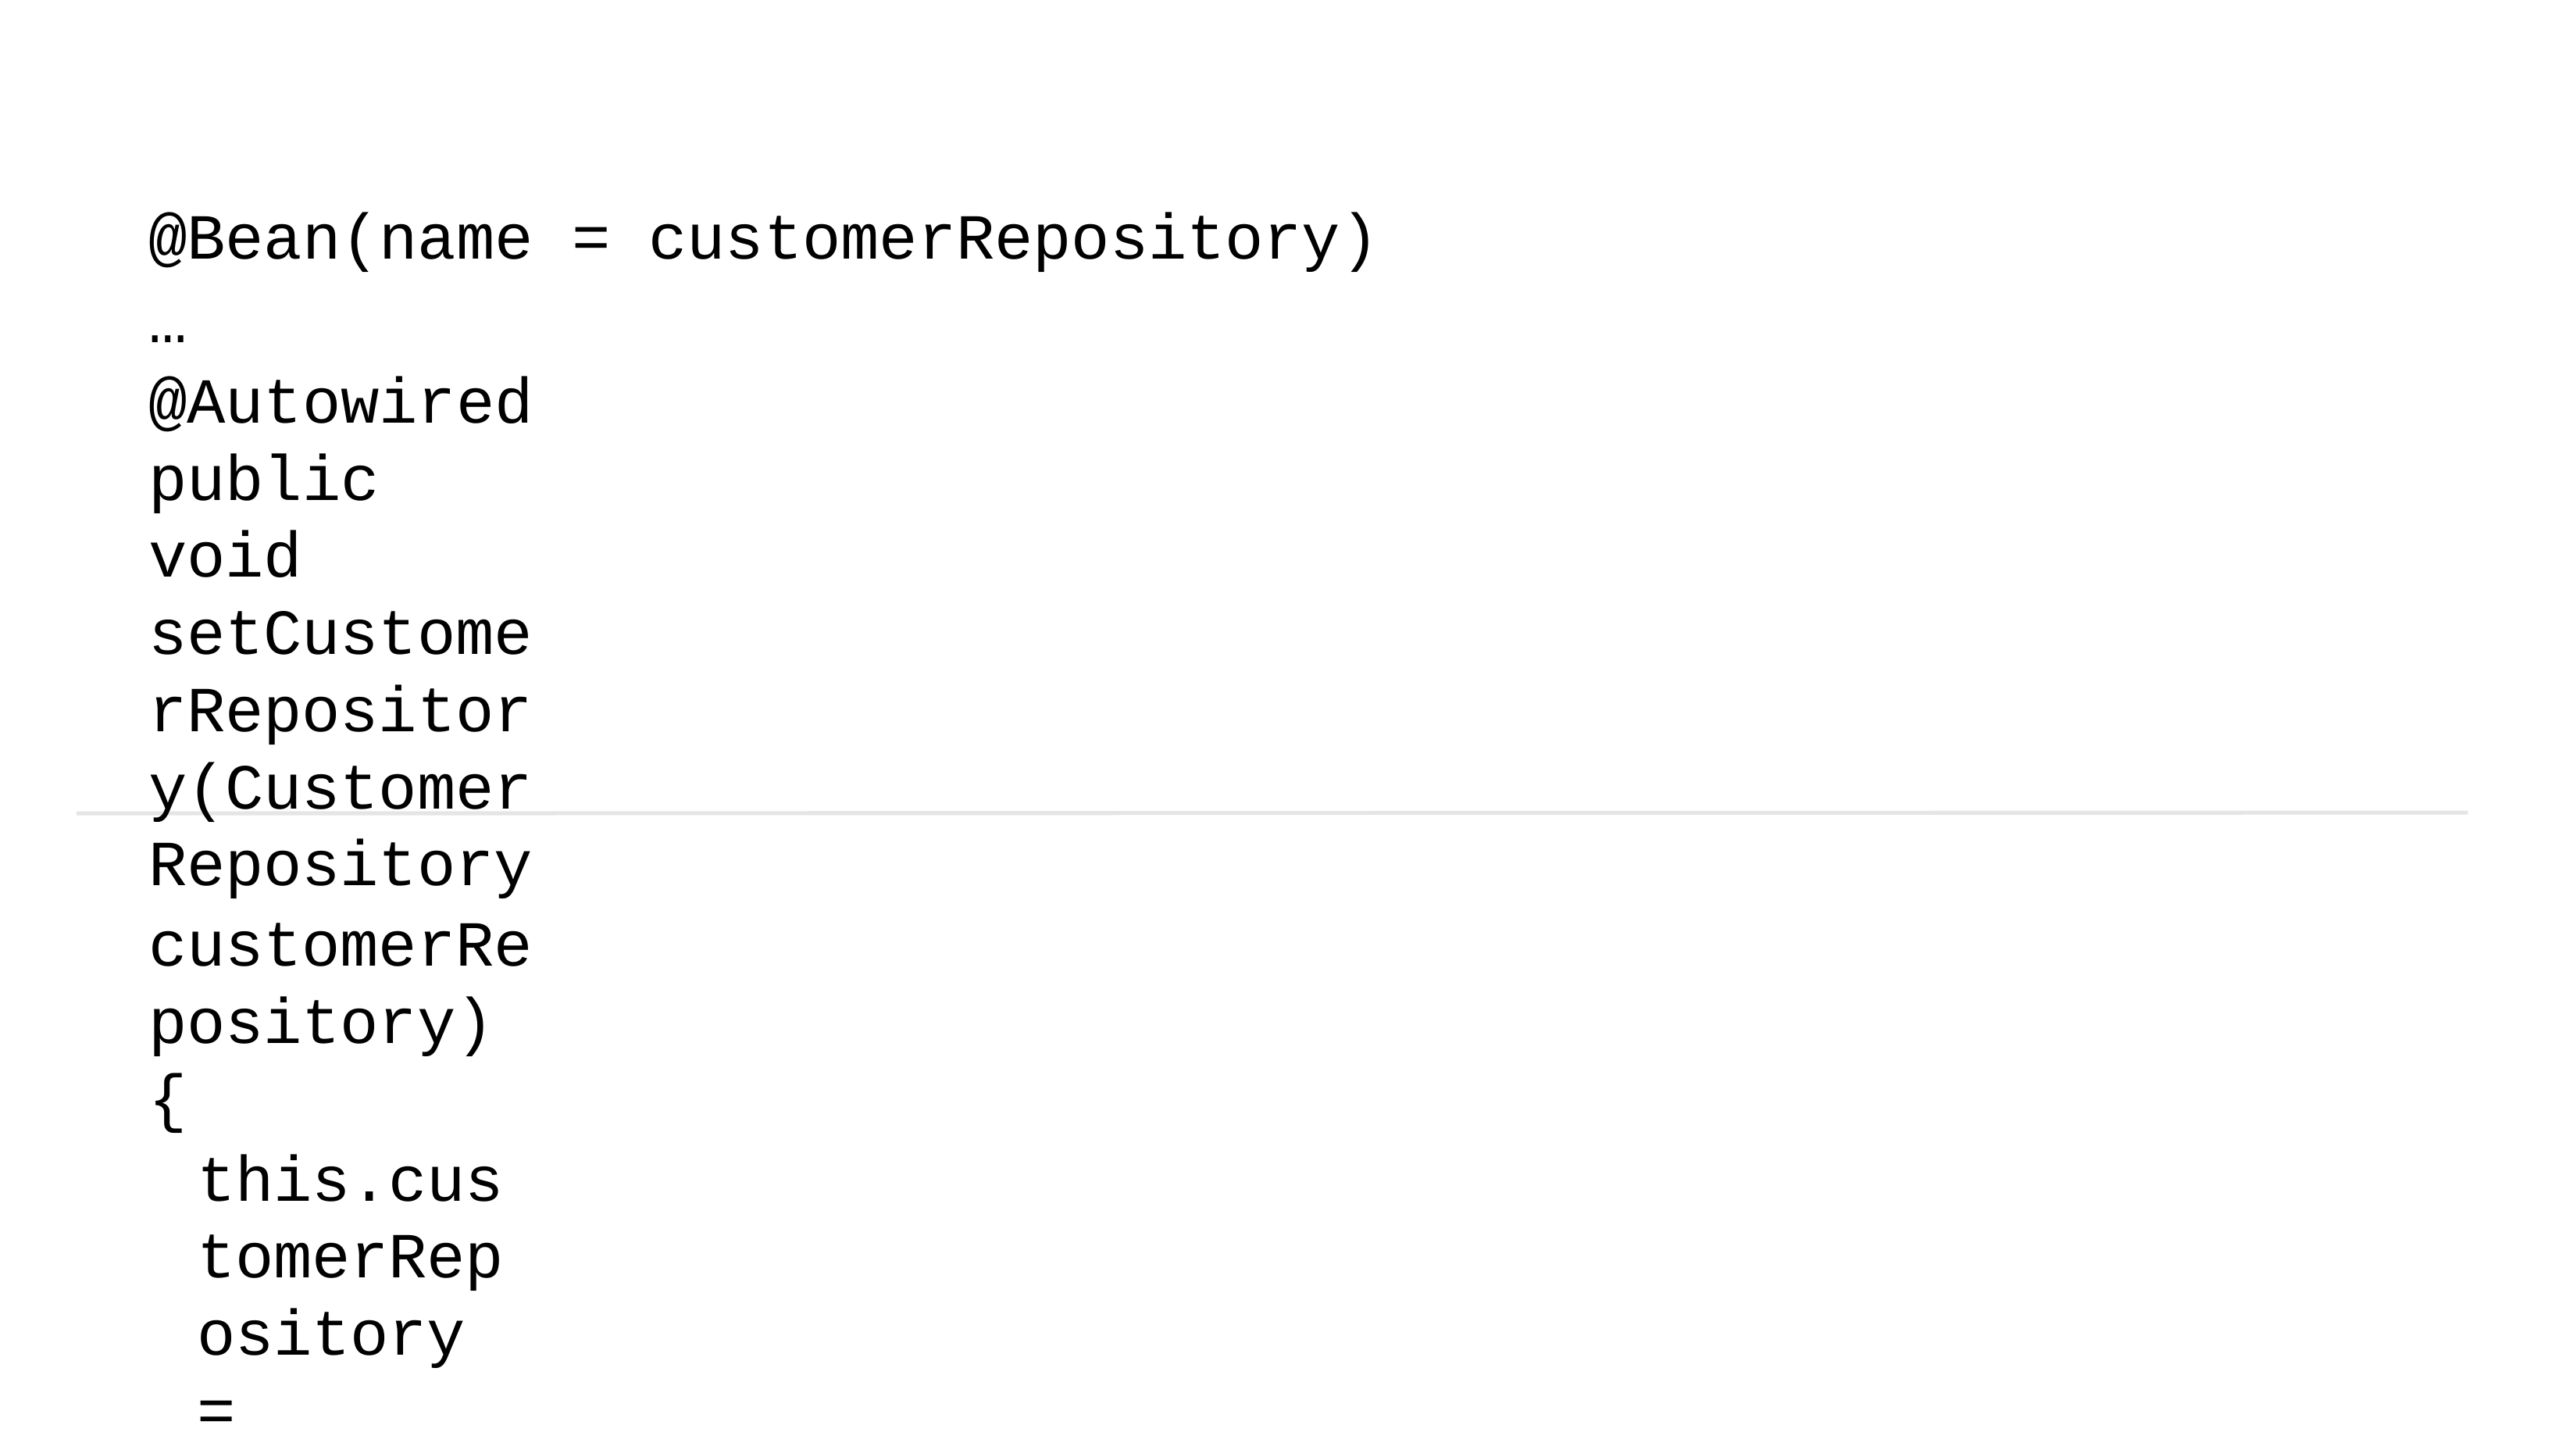

# @Bean(name = customerRepository)
…  @Autowired
public void setCustomerRepository(CustomerRepository
customerRepository) {
this.customerRepository = customerRepository;
}

Autowiring Setters
Bean defined as customerRepository
Setter autowired with customerRepository bean  Utilizes a component scanner
7